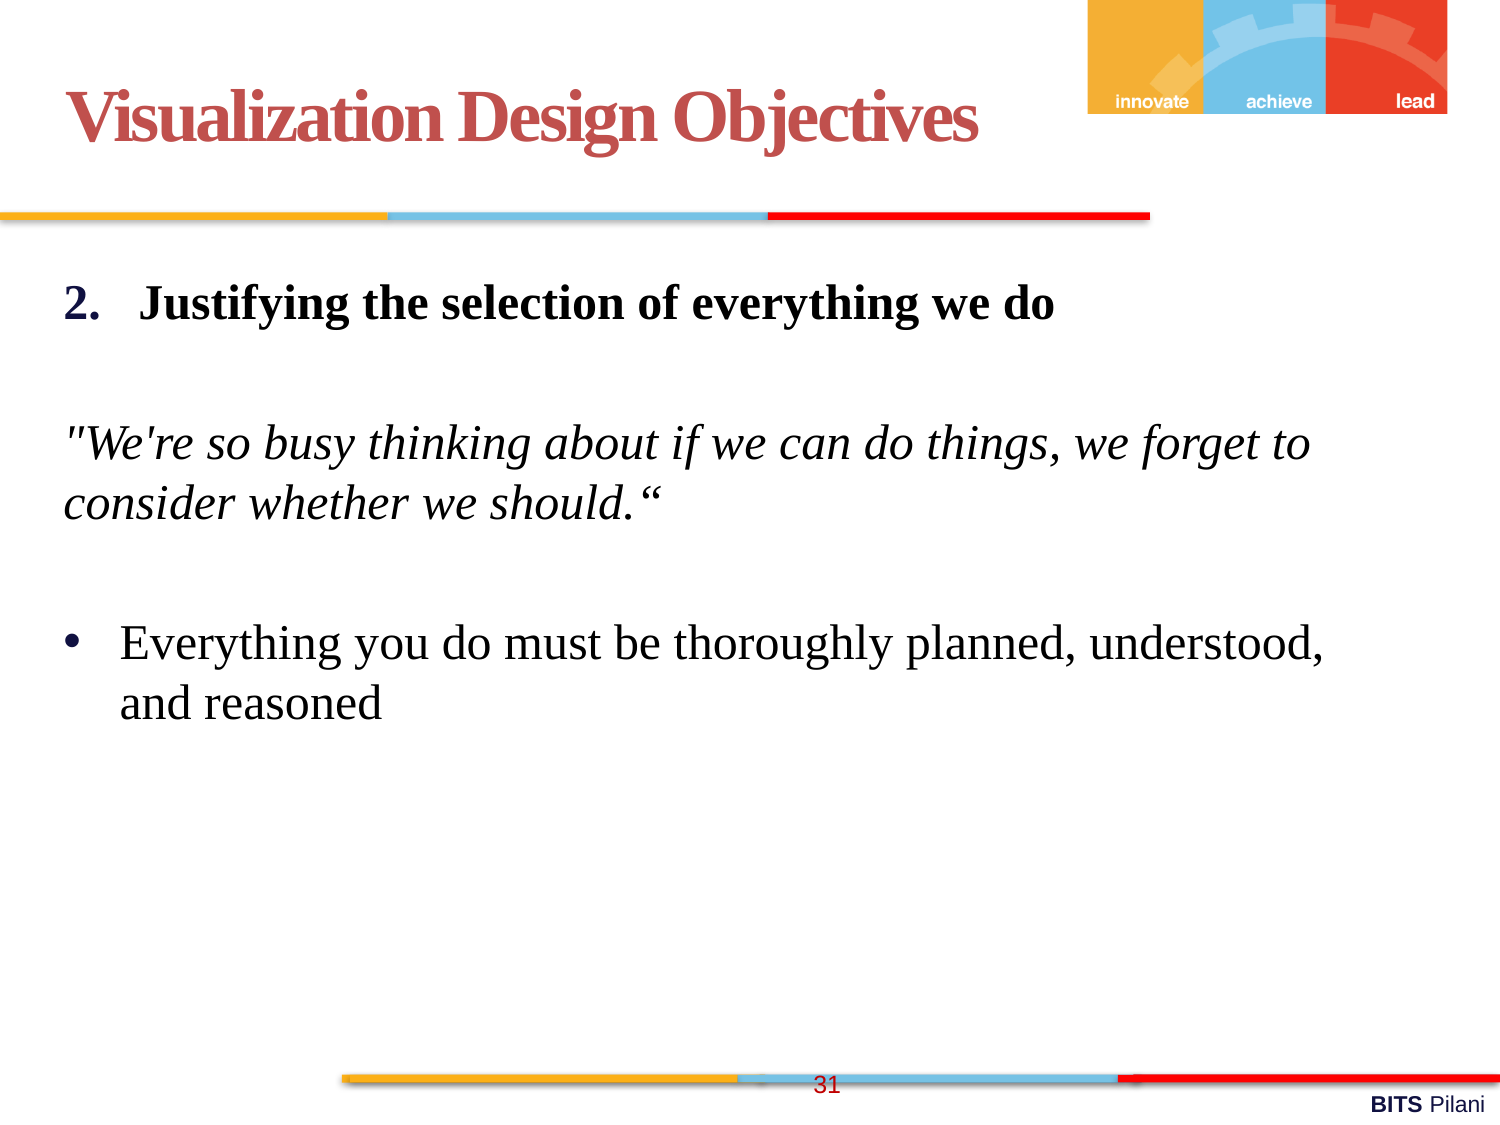

Visualization Design Objectives
Justifying the selection of everything we do

"We're so busy thinking about if we can do things, we forget to consider whether we should.“

Everything you do must be thoroughly planned, understood, and reasoned
31